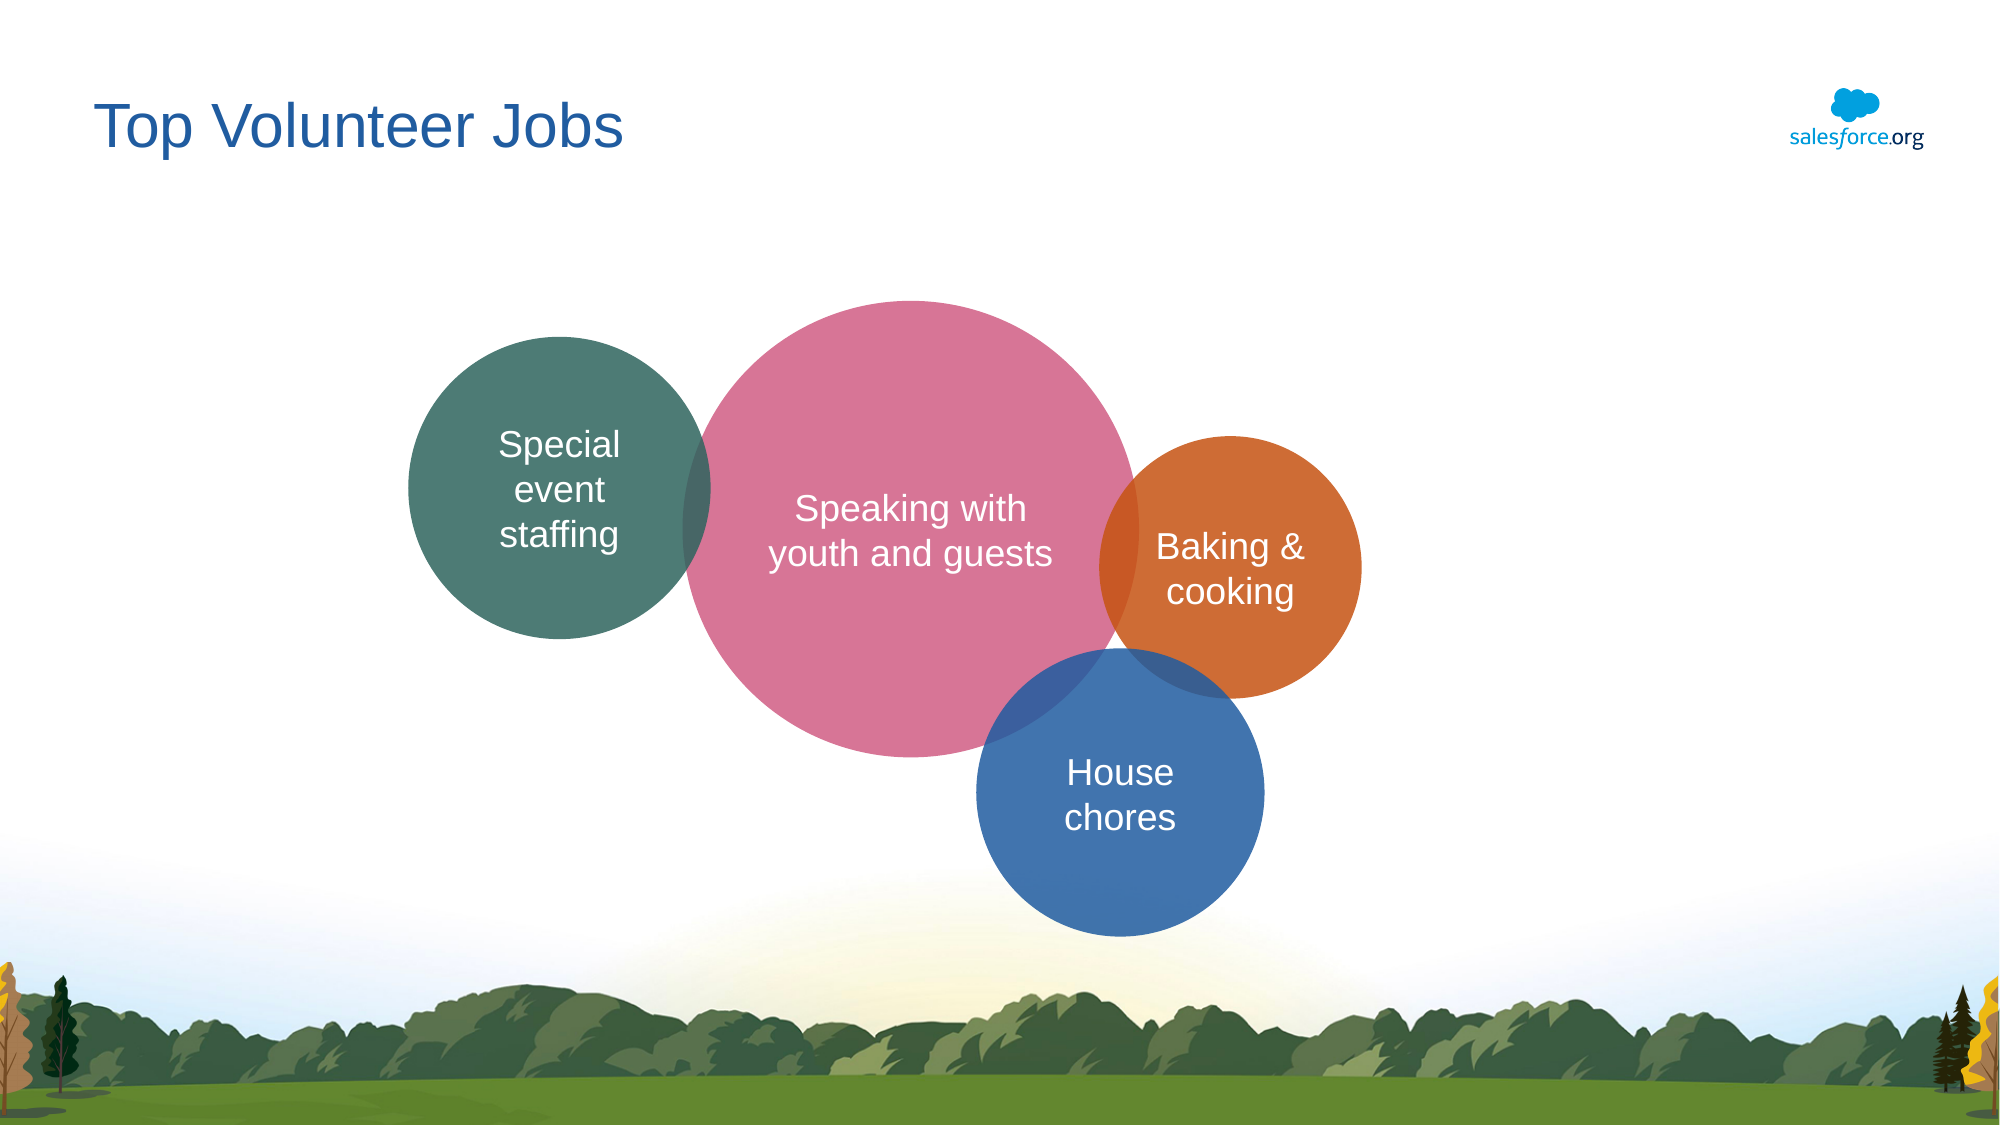

# Top Volunteer Jobs
Speaking with youth and guests
Special event staffing
Baking & cooking
House chores